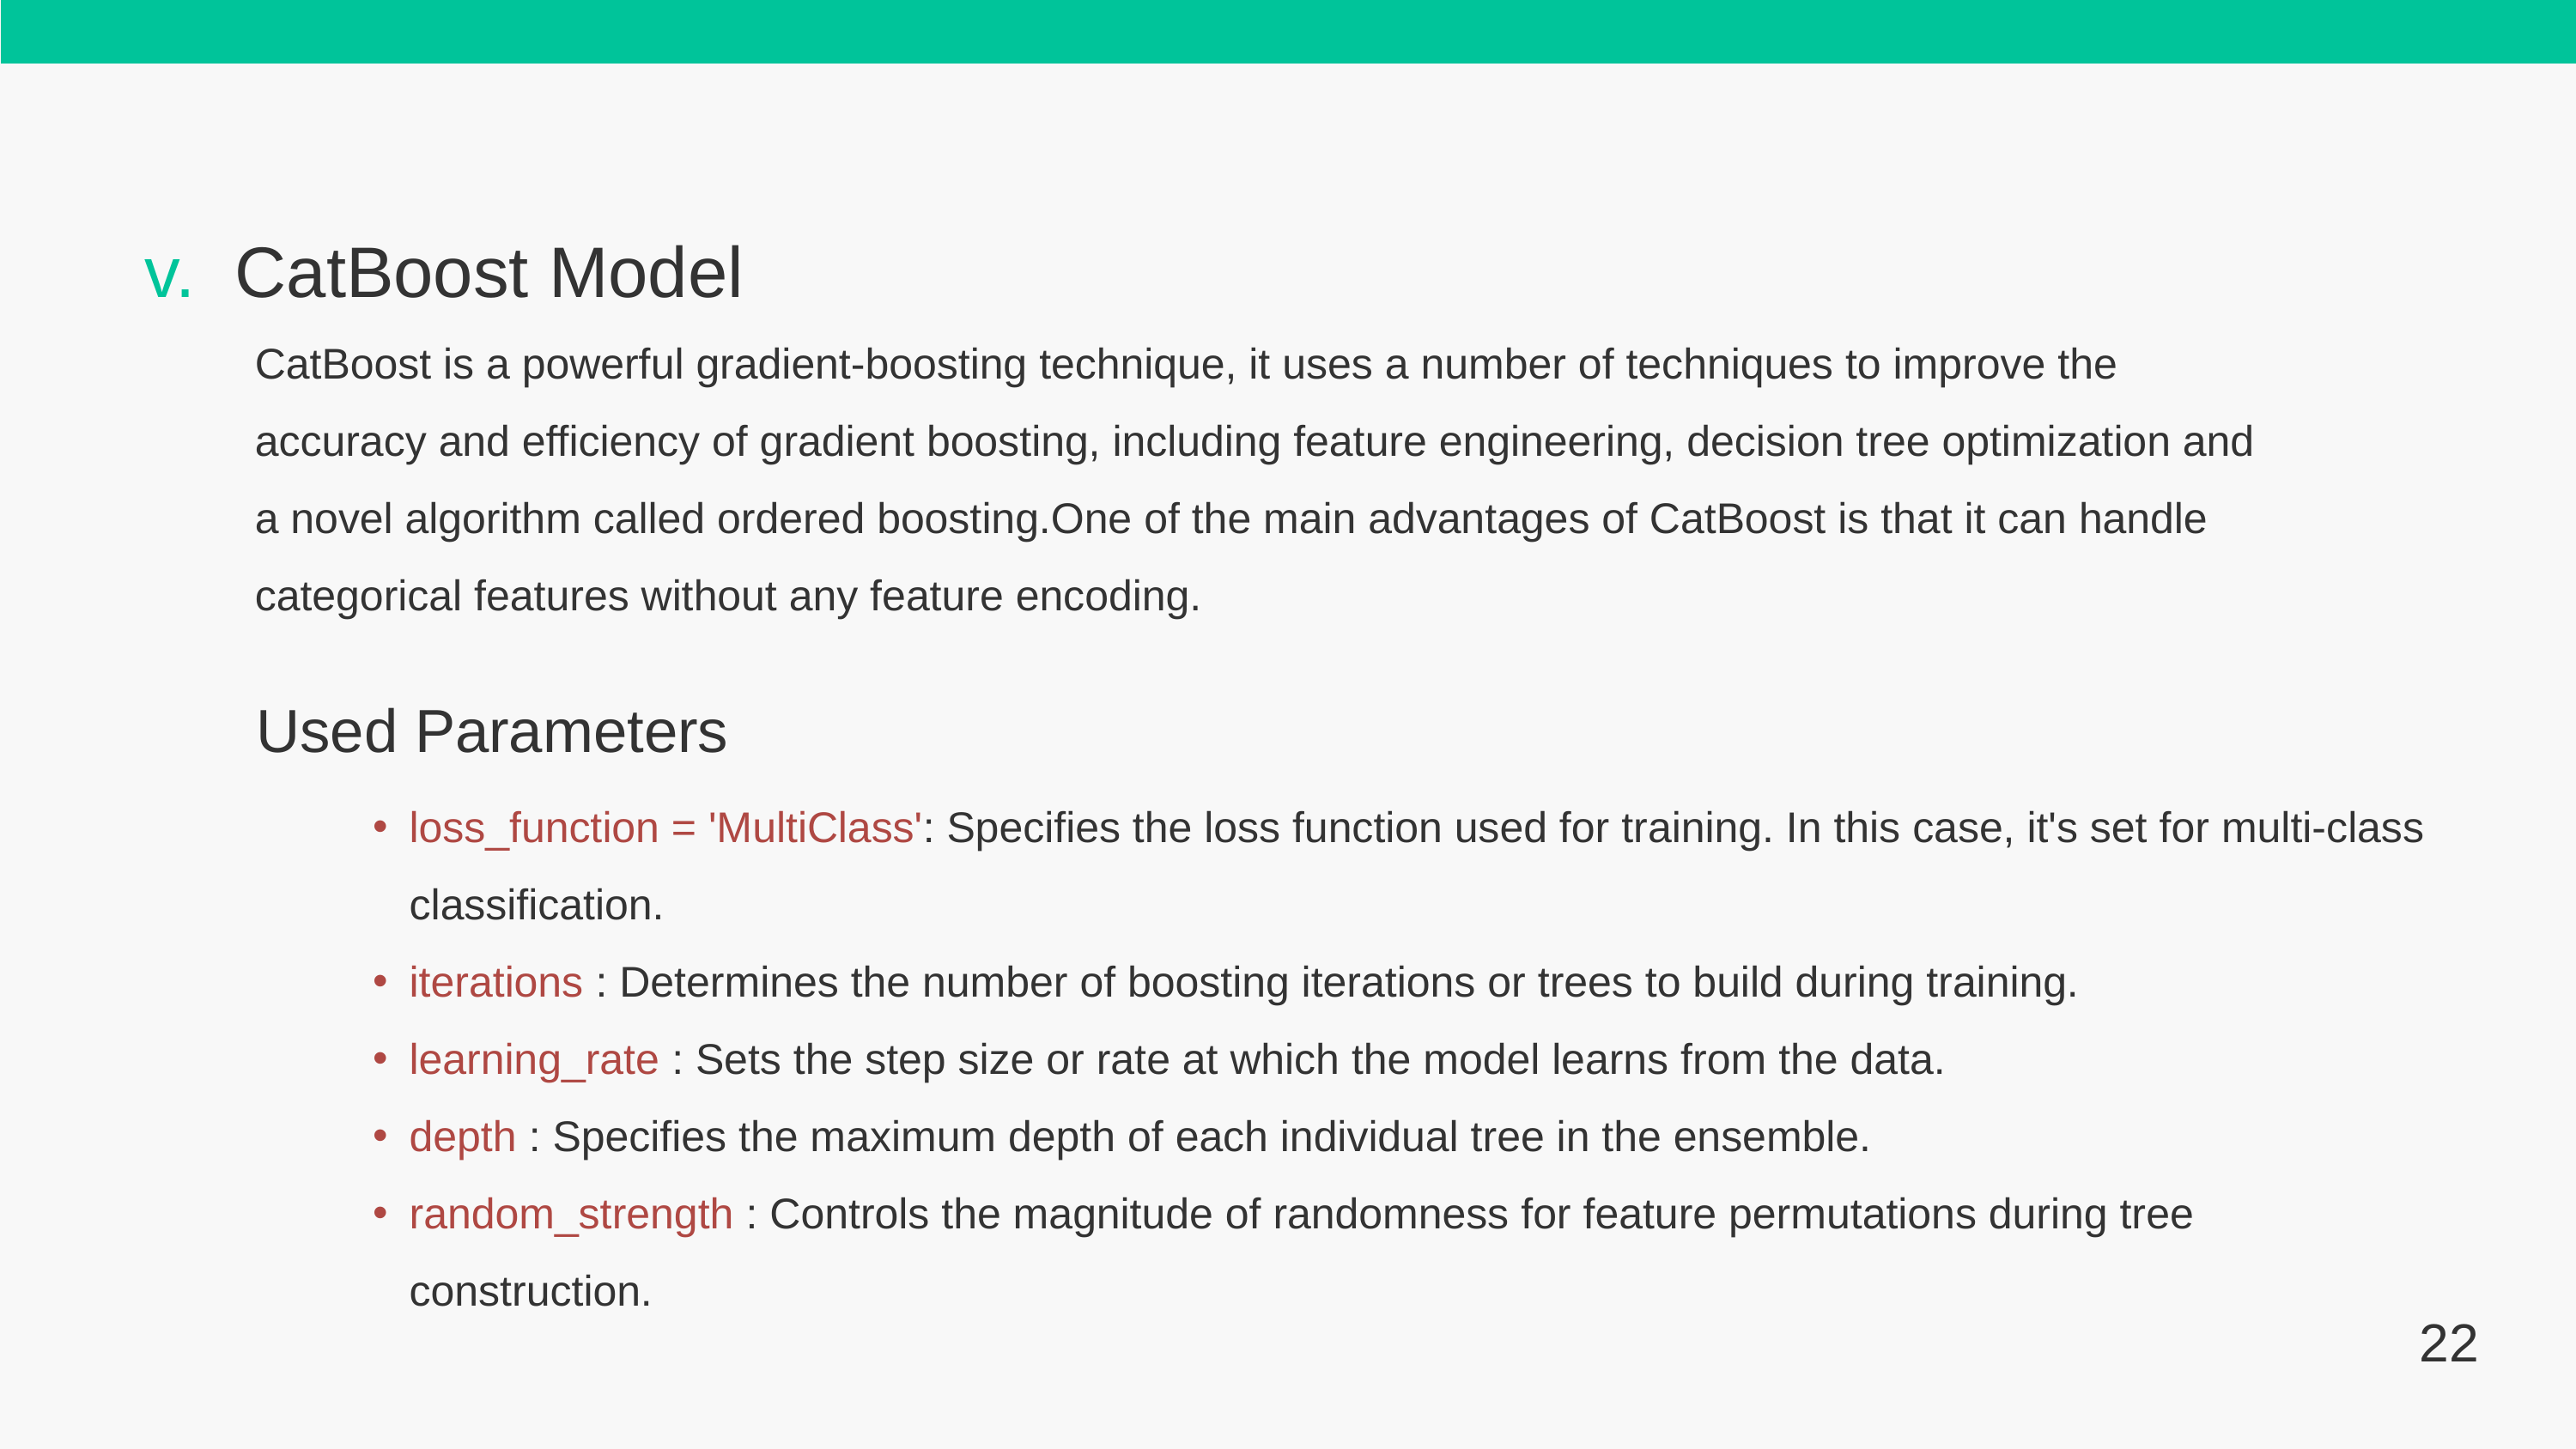

v.  CatBoost Model
CatBoost is a powerful gradient-boosting technique, it uses a number of techniques to improve the accuracy and efficiency of gradient boosting, including feature engineering, decision tree optimization and a novel algorithm called ordered boosting.One of the main advantages of CatBoost is that it can handle categorical features without any feature encoding.
Used Parameters
loss_function = 'MultiClass': Specifies the loss function used for training. In this case, it's set for multi-class classification.
iterations : Determines the number of boosting iterations or trees to build during training.
learning_rate : Sets the step size or rate at which the model learns from the data.
depth : Specifies the maximum depth of each individual tree in the ensemble.
random_strength : Controls the magnitude of randomness for feature permutations during tree construction.
22